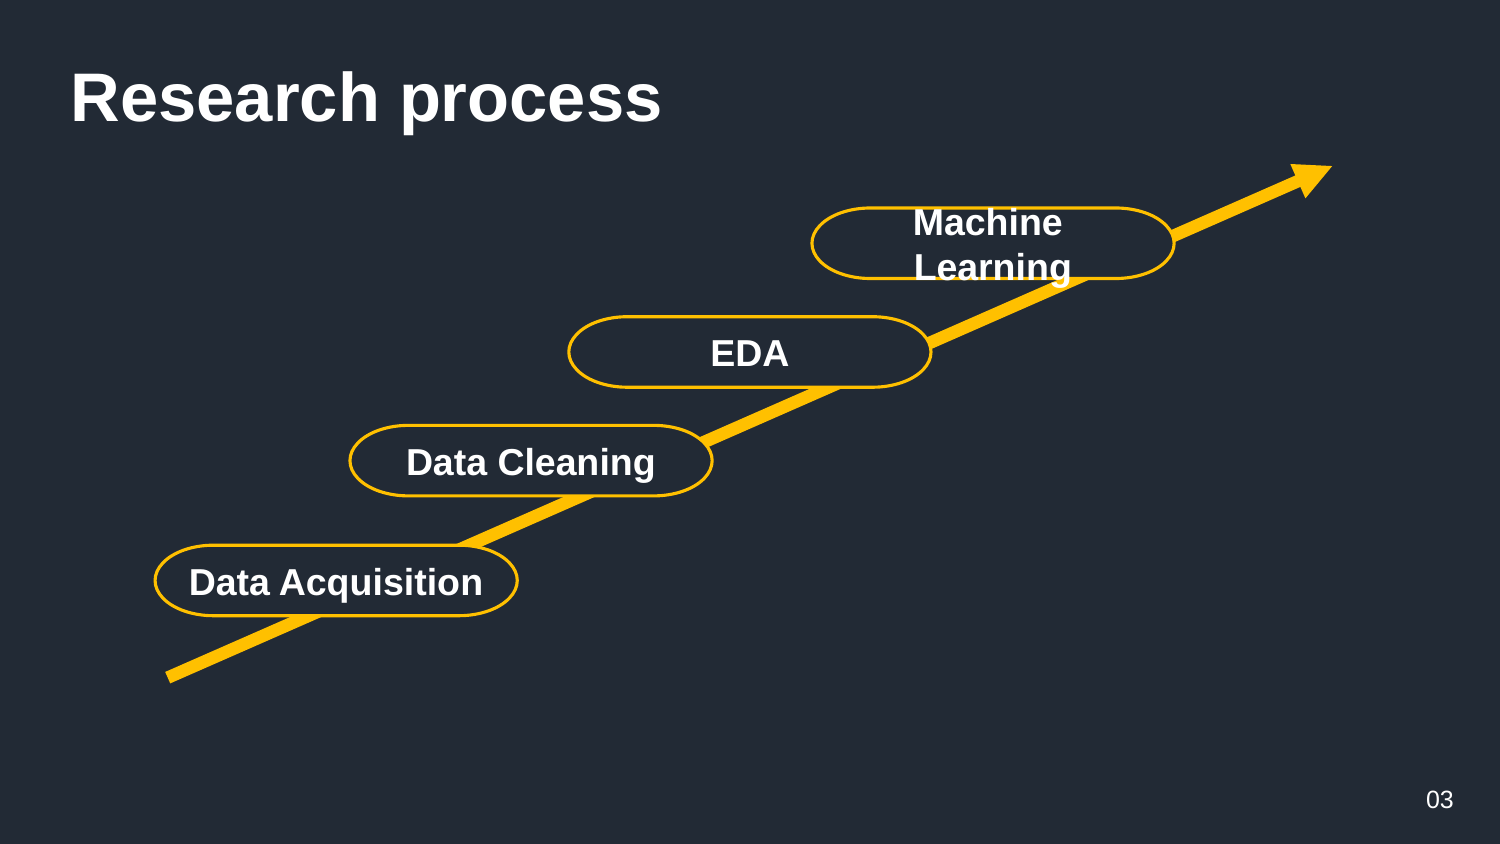

Research process

Machine  Learning
EDA
Data Cleaning
Data Acquisition
03